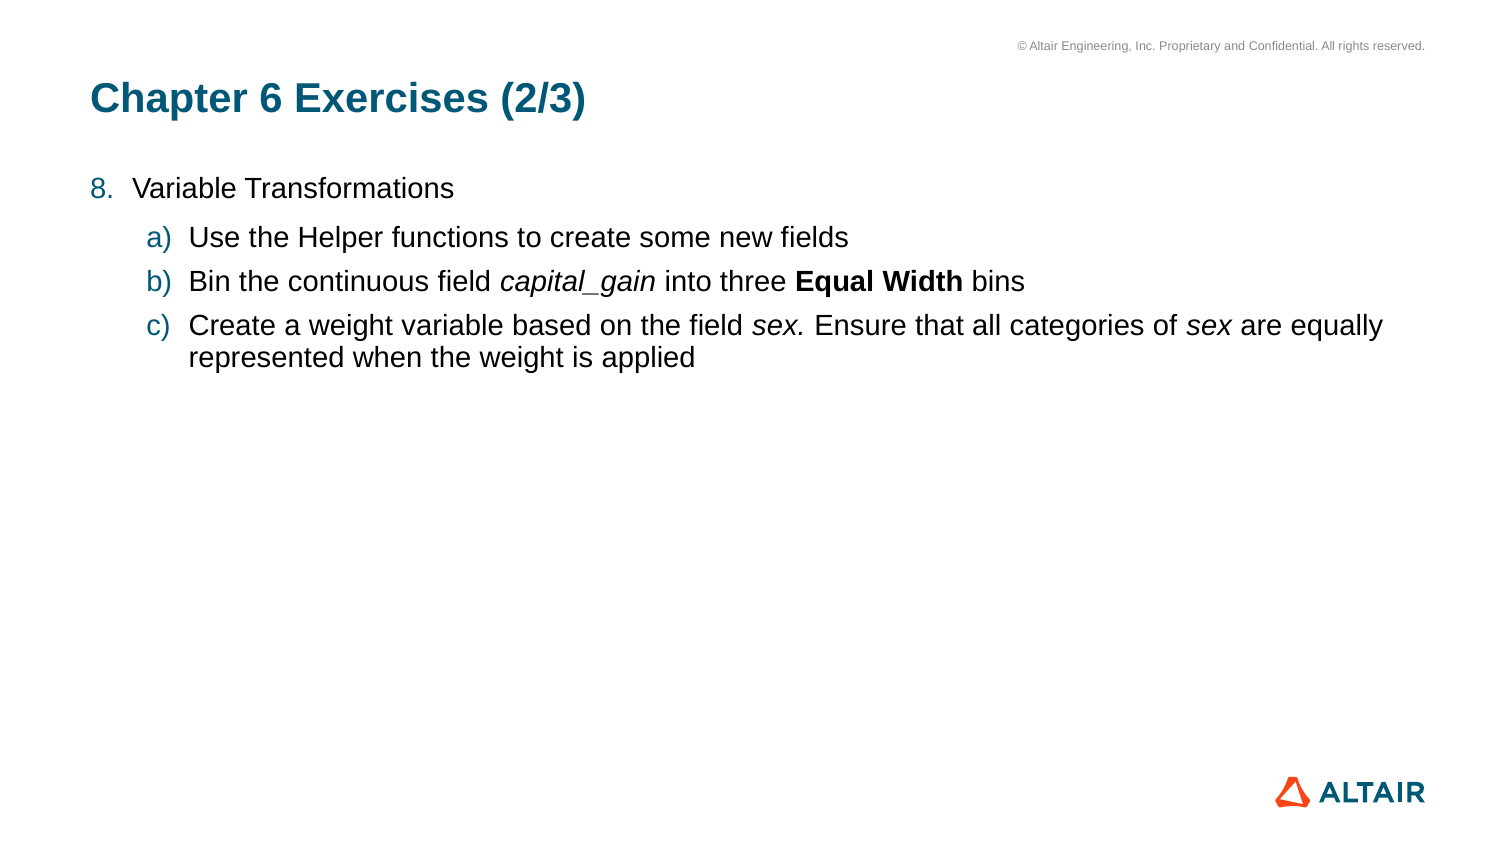

# Chapter 6 Exercises (2/3)
Variable Transformations
Use the Helper functions to create some new fields
Bin the continuous field capital_gain into three Equal Width bins
Create a weight variable based on the field sex. Ensure that all categories of sex are equally represented when the weight is applied